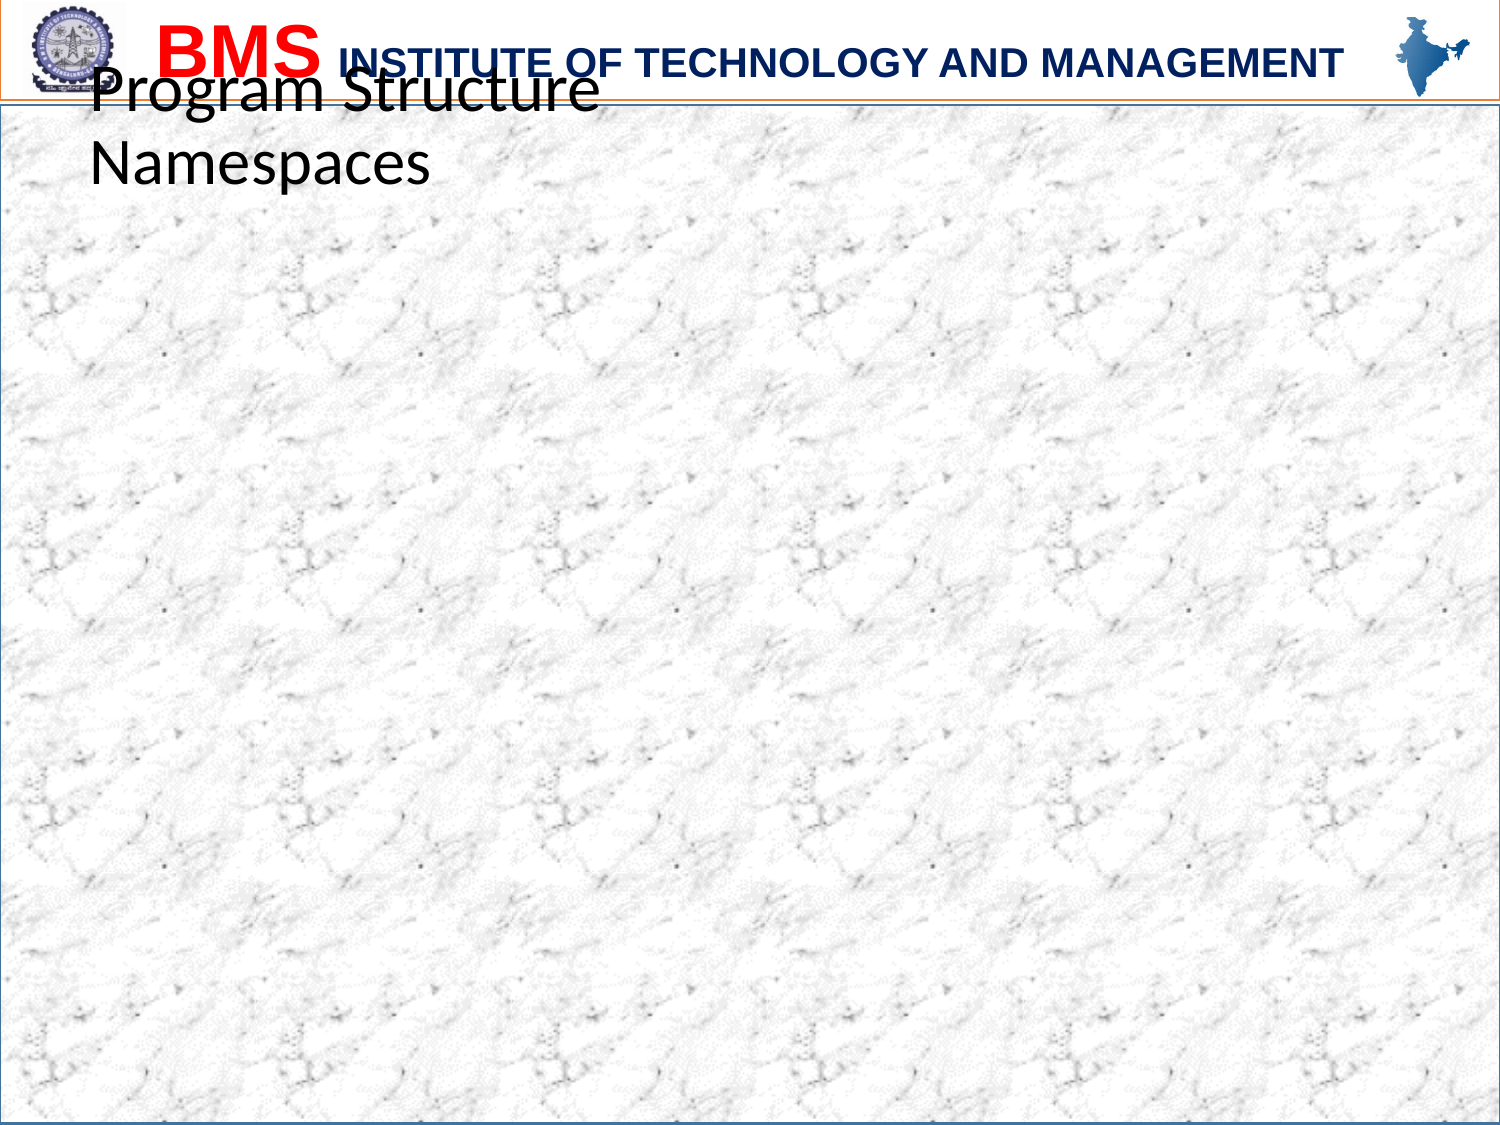

# Program Structure Namespaces
Best practice: Put all of your types in a unique namespace
Have a namespace for your company, project, product, etc.
Look at how the .NET Framework classes are organized